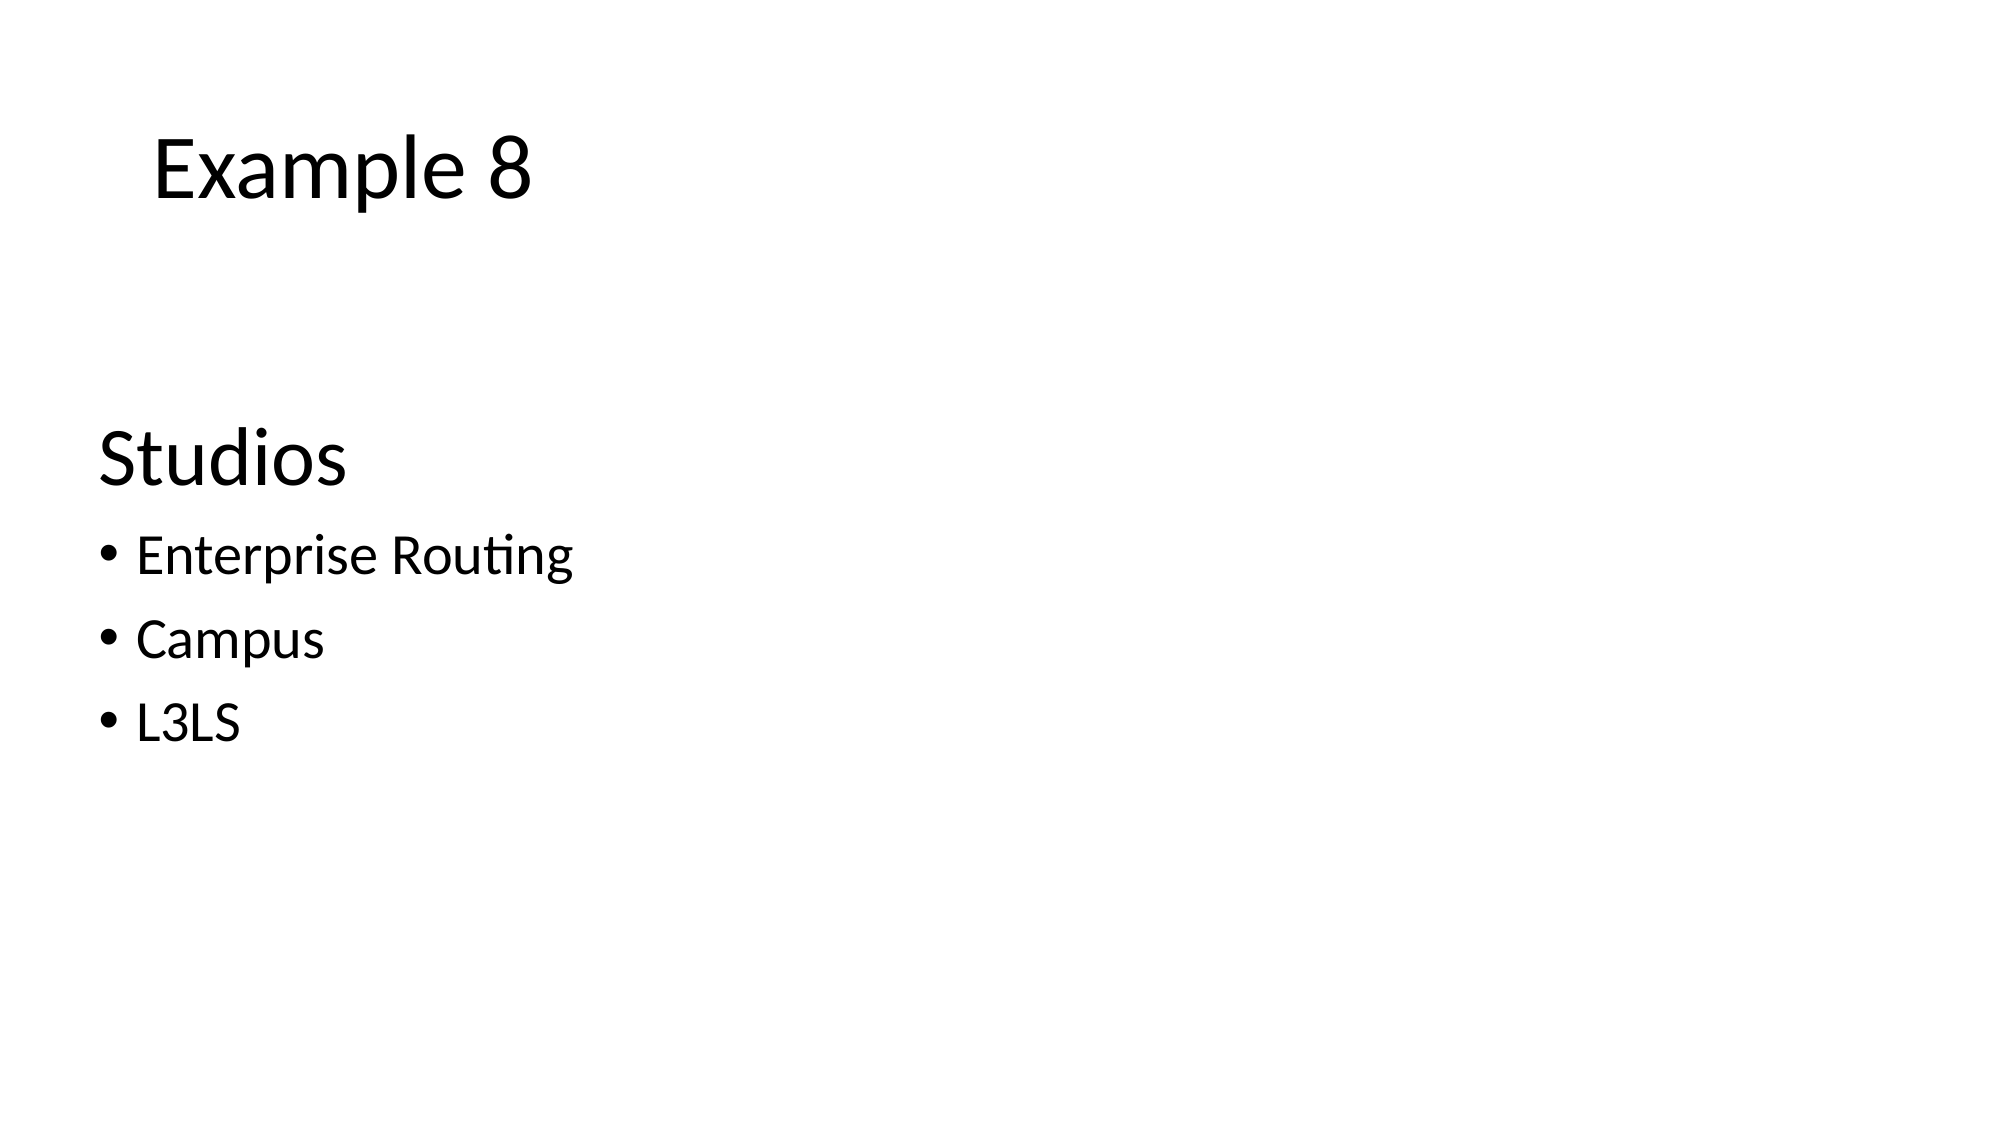

# Example 8
Studios
Enterprise Routing
Campus
L3LS